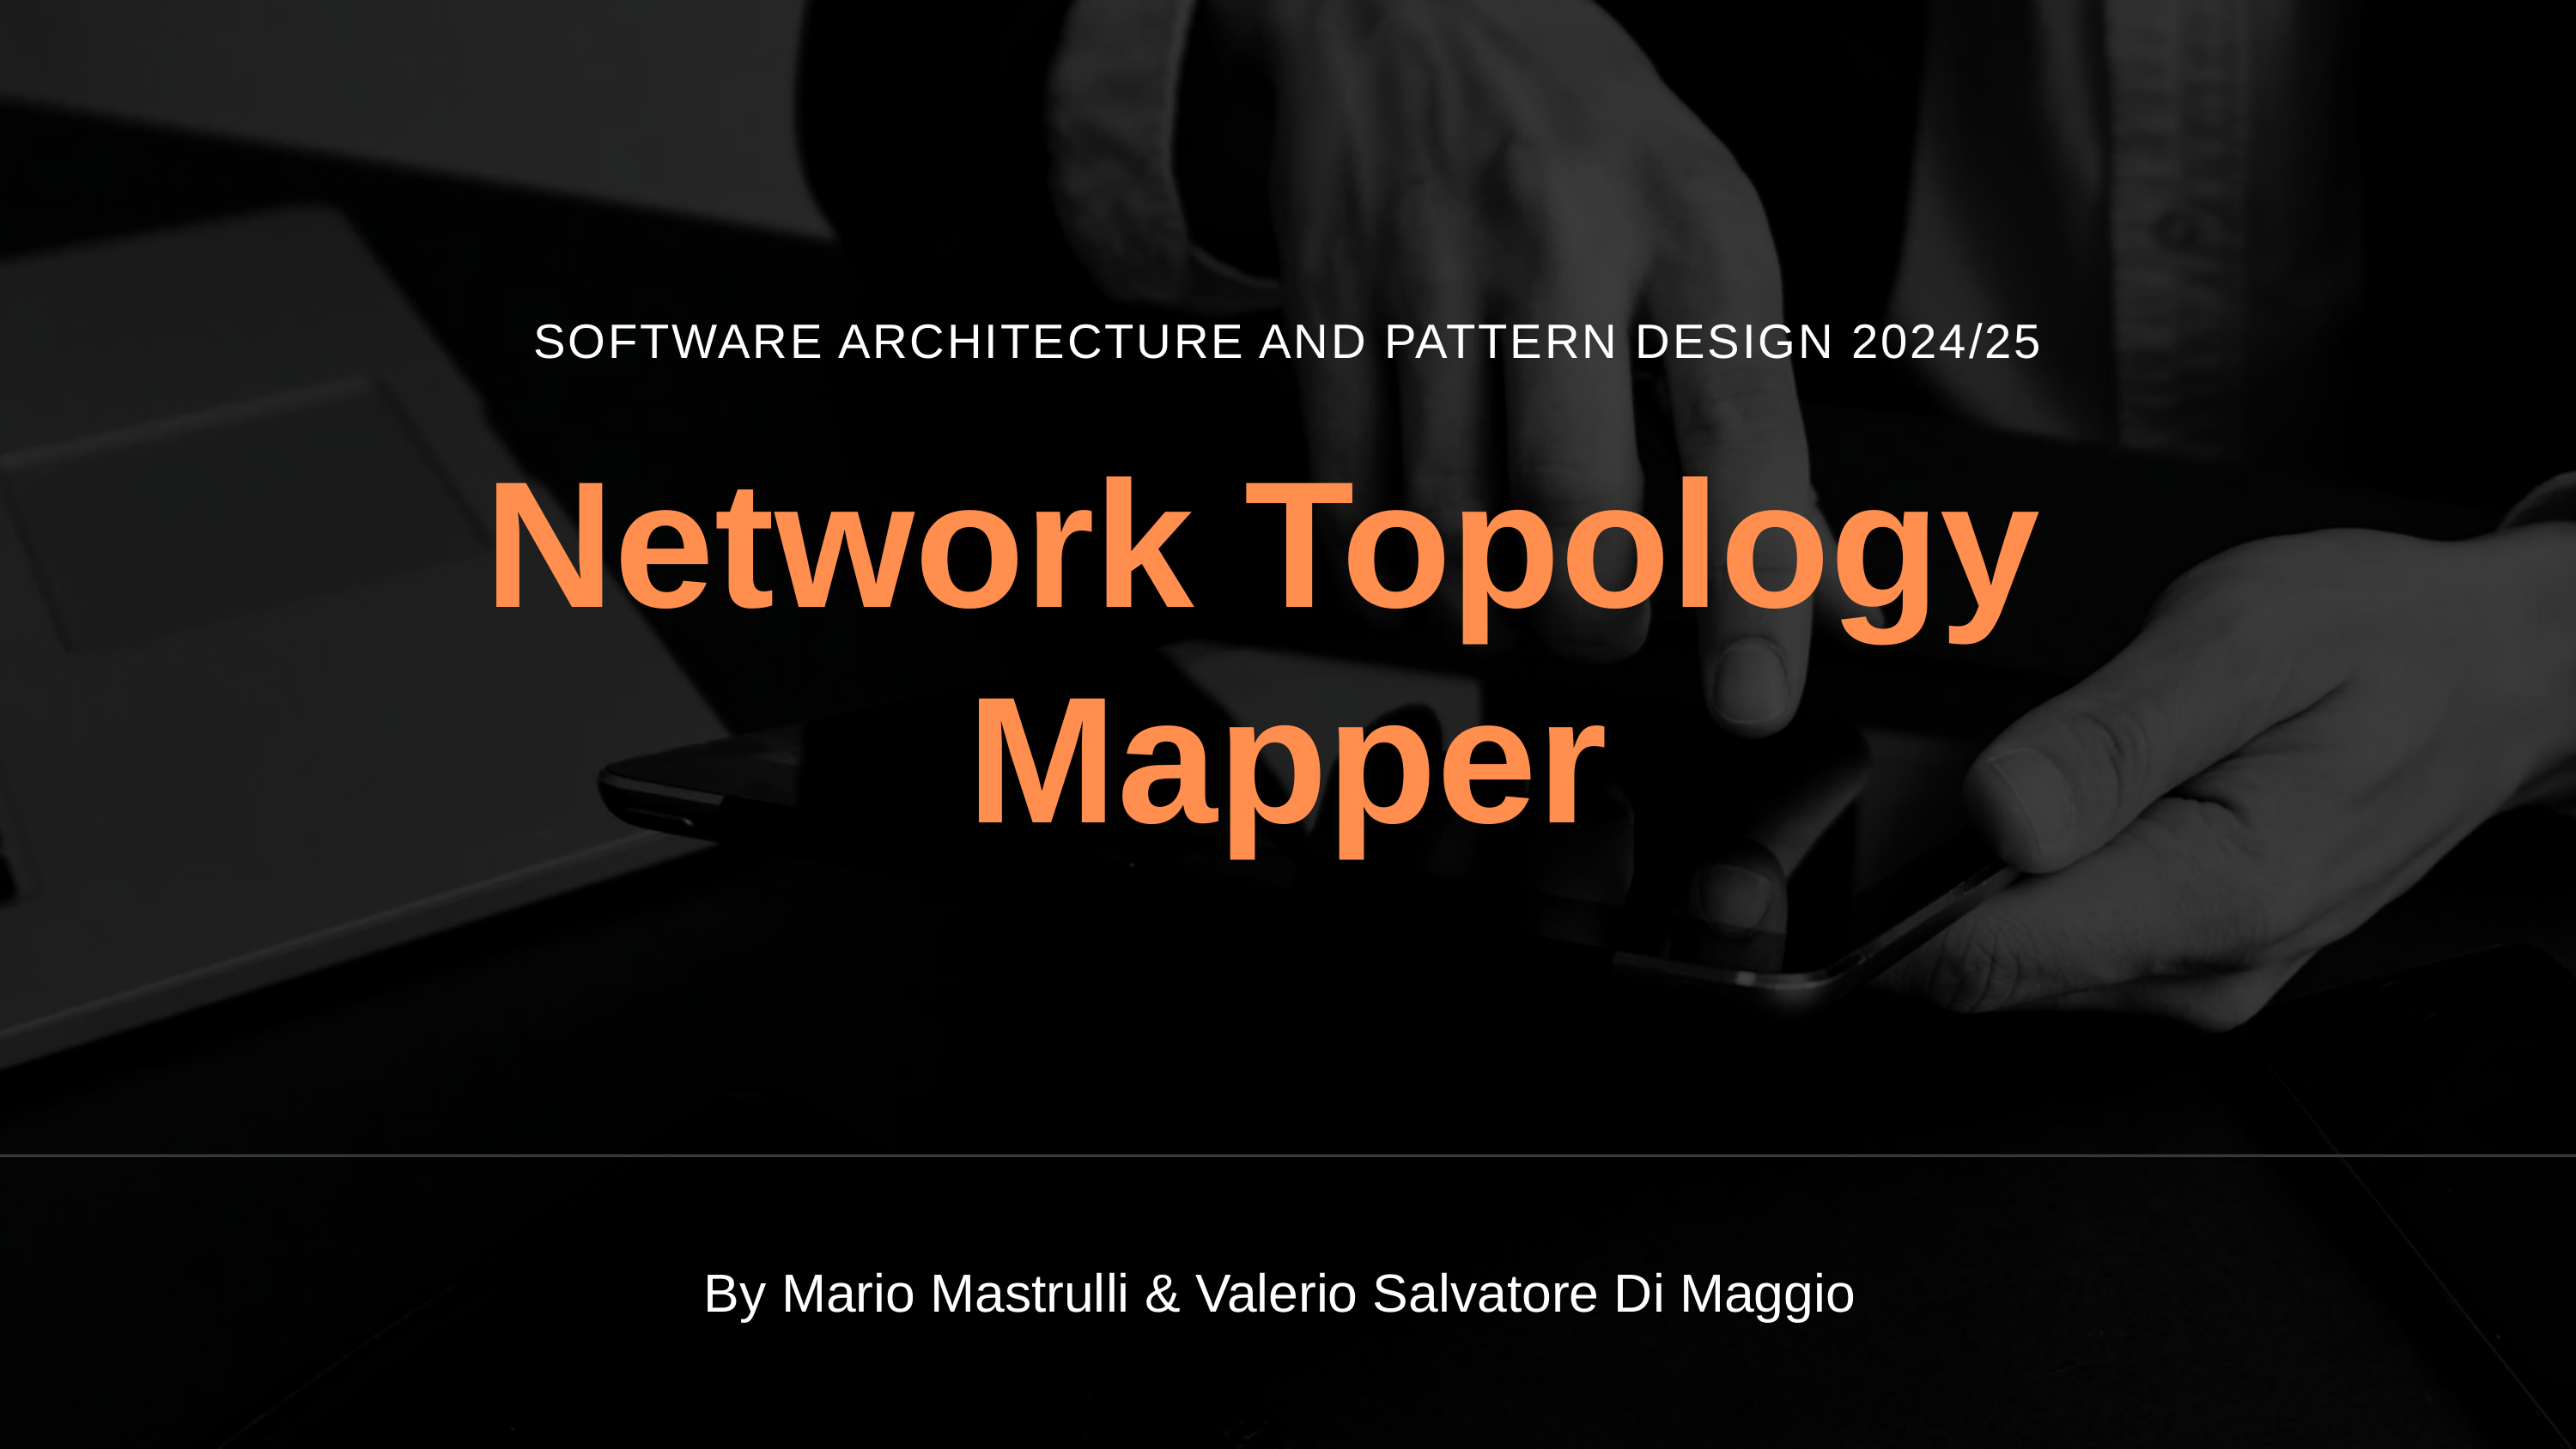

SOFTWARE ARCHITECTURE AND PATTERN DESIGN 2024/25
Network Topology
Mapper

By Mario Mastrulli & Valerio Salvatore Di Maggio